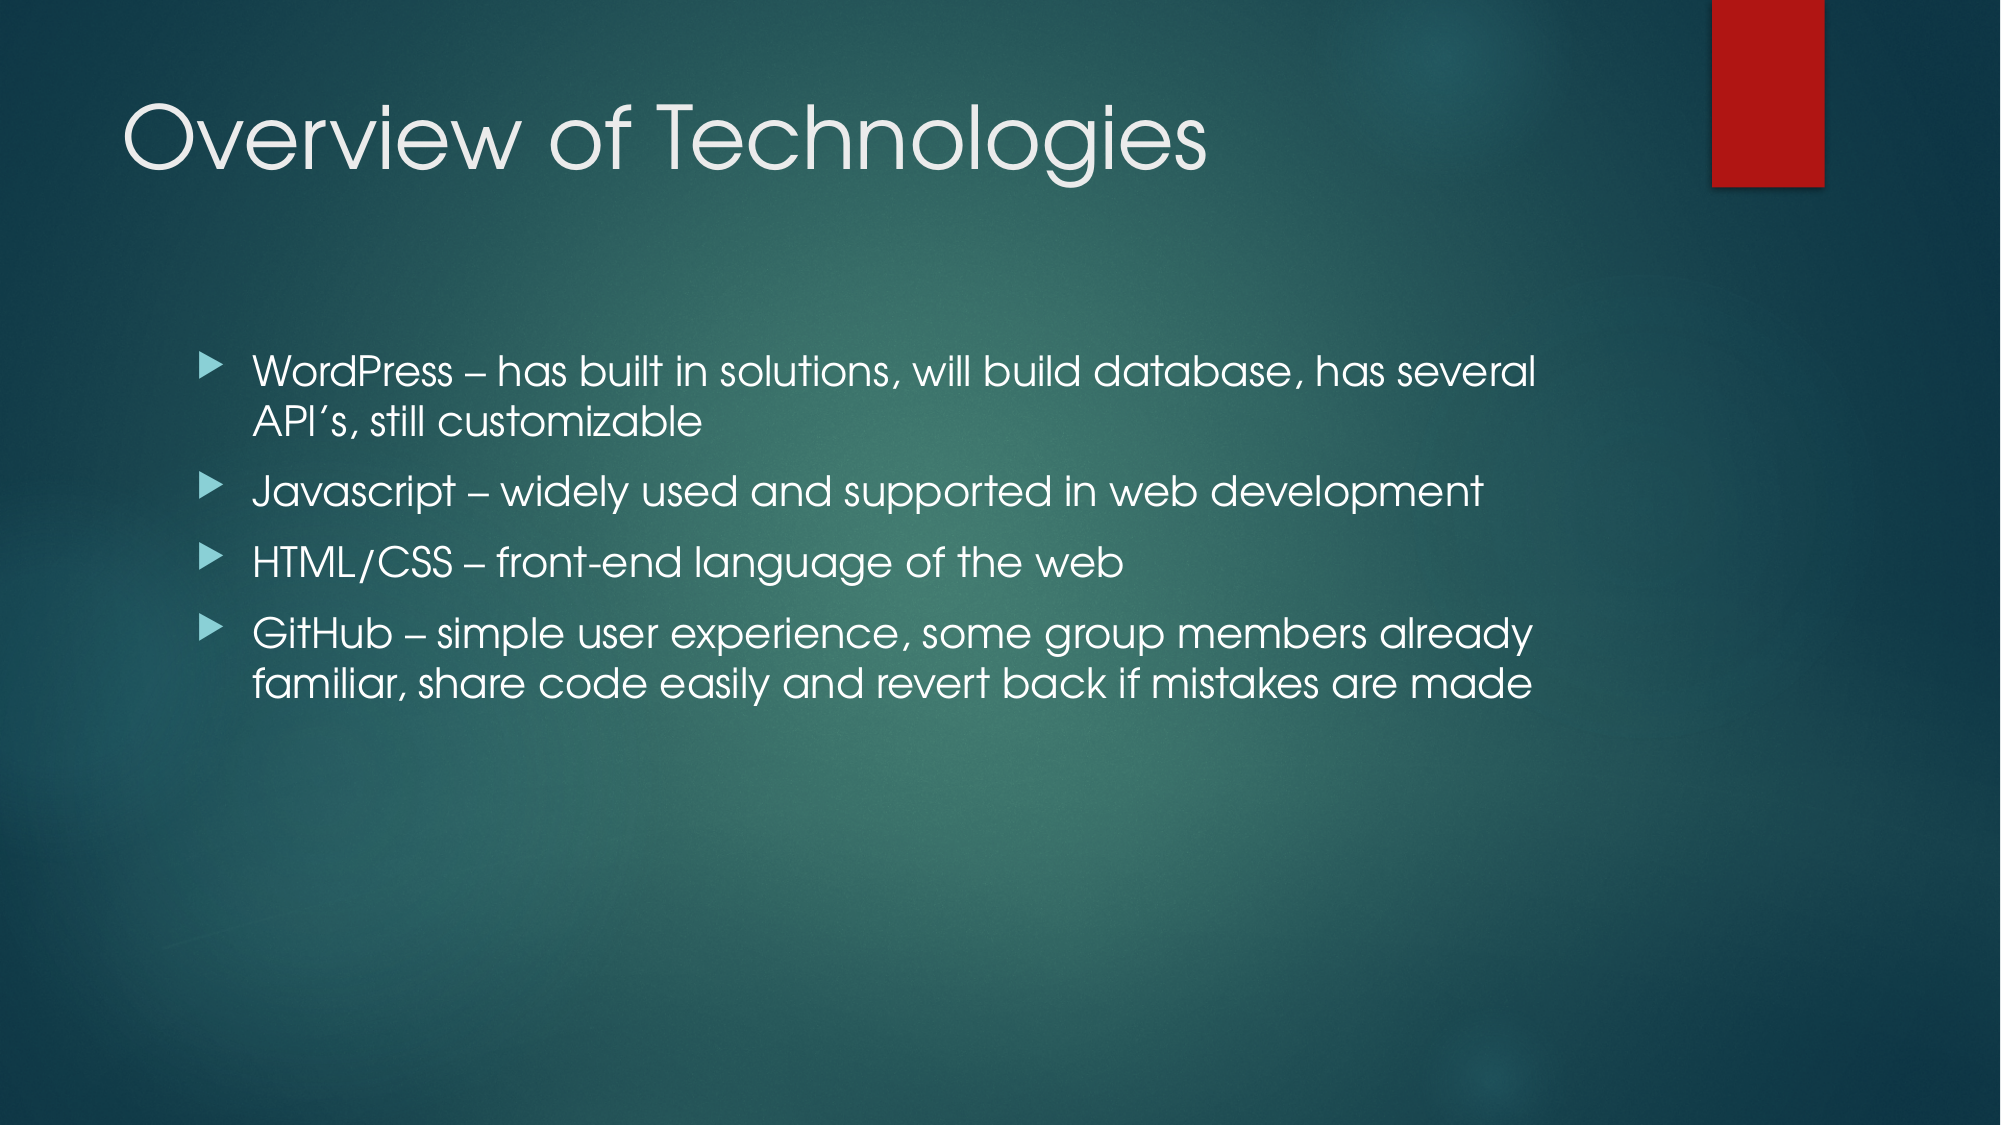

# Overview of Technologies
WordPress – has built in solutions, will build database, has several API’s, still customizable
Javascript – widely used and supported in web development
HTML/CSS – front-end language of the web
GitHub – simple user experience, some group members already familiar, share code easily and revert back if mistakes are made